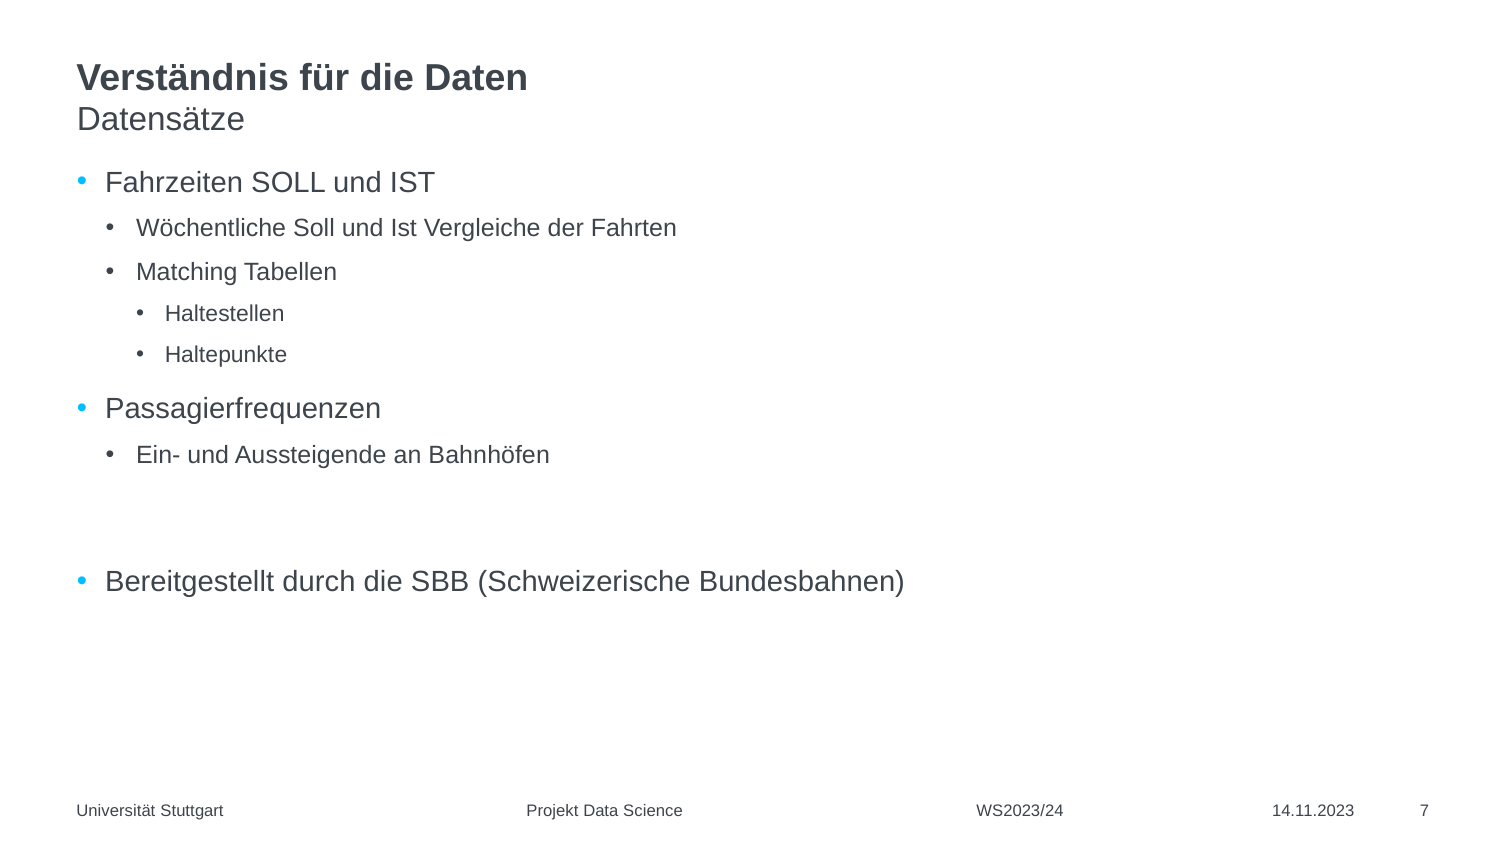

# Verständnis für die Daten
Datensätze
Fahrzeiten SOLL und IST
Wöchentliche Soll und Ist Vergleiche der Fahrten
Matching Tabellen
Haltestellen
Haltepunkte
Passagierfrequenzen
Ein- und Aussteigende an Bahnhöfen

Bereitgestellt durch die SBB (Schweizerische Bundesbahnen)

Universität Stuttgart			Projekt Data Science		WS2023/24
14.11.2023
7